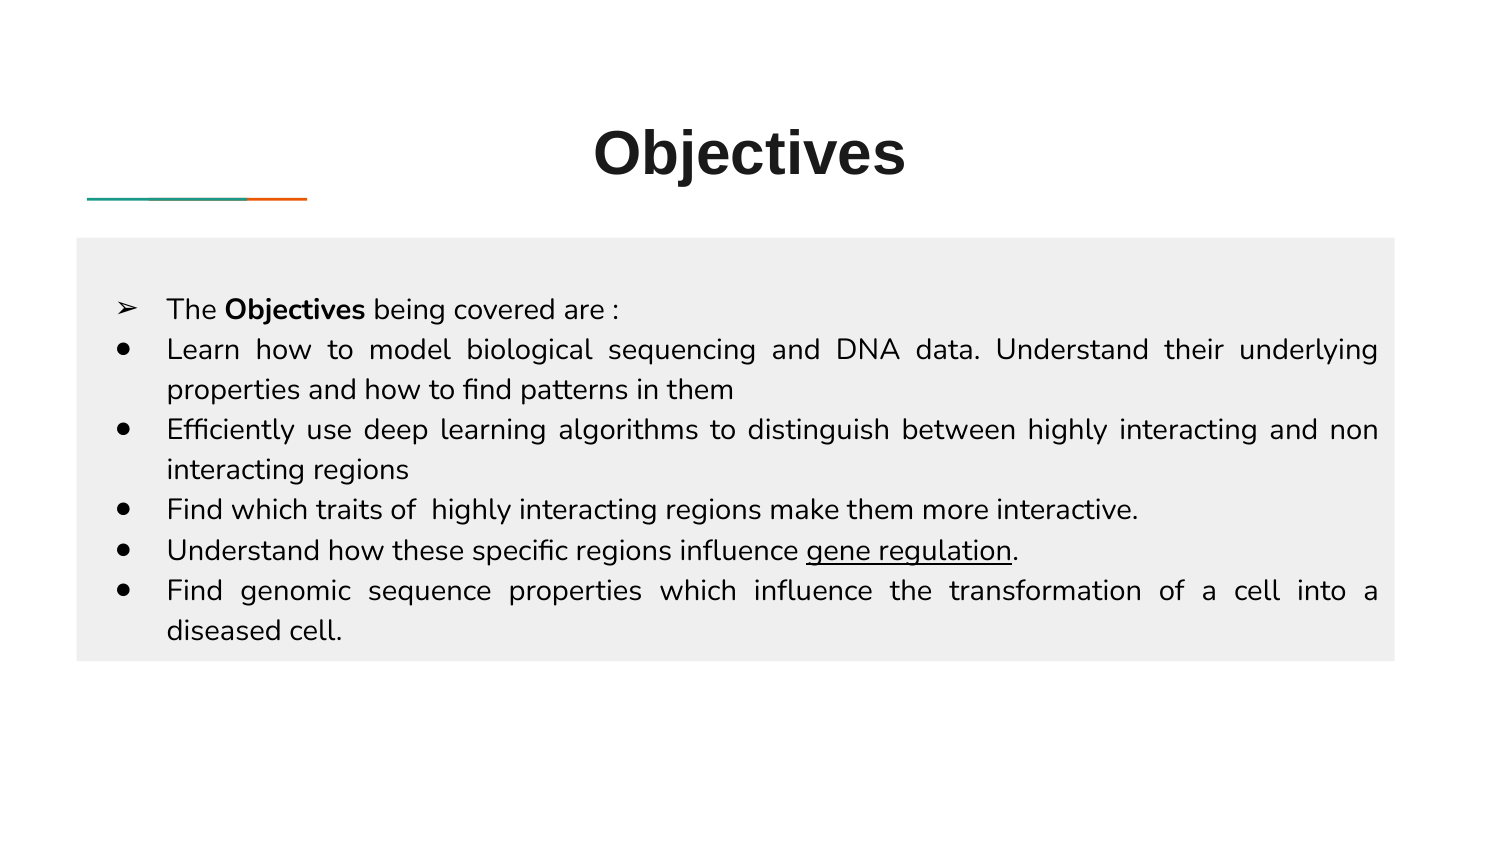

# Objectives

The Objectives being covered are :
Learn how to model biological sequencing and DNA data. Understand their underlying properties and how to find patterns in them
Efficiently use deep learning algorithms to distinguish between highly interacting and non interacting regions
Find which traits of  highly interacting regions make them more interactive.
Understand how these specific regions influence gene regulation.
Find genomic sequence properties which influence the transformation of a cell into a diseased cell.